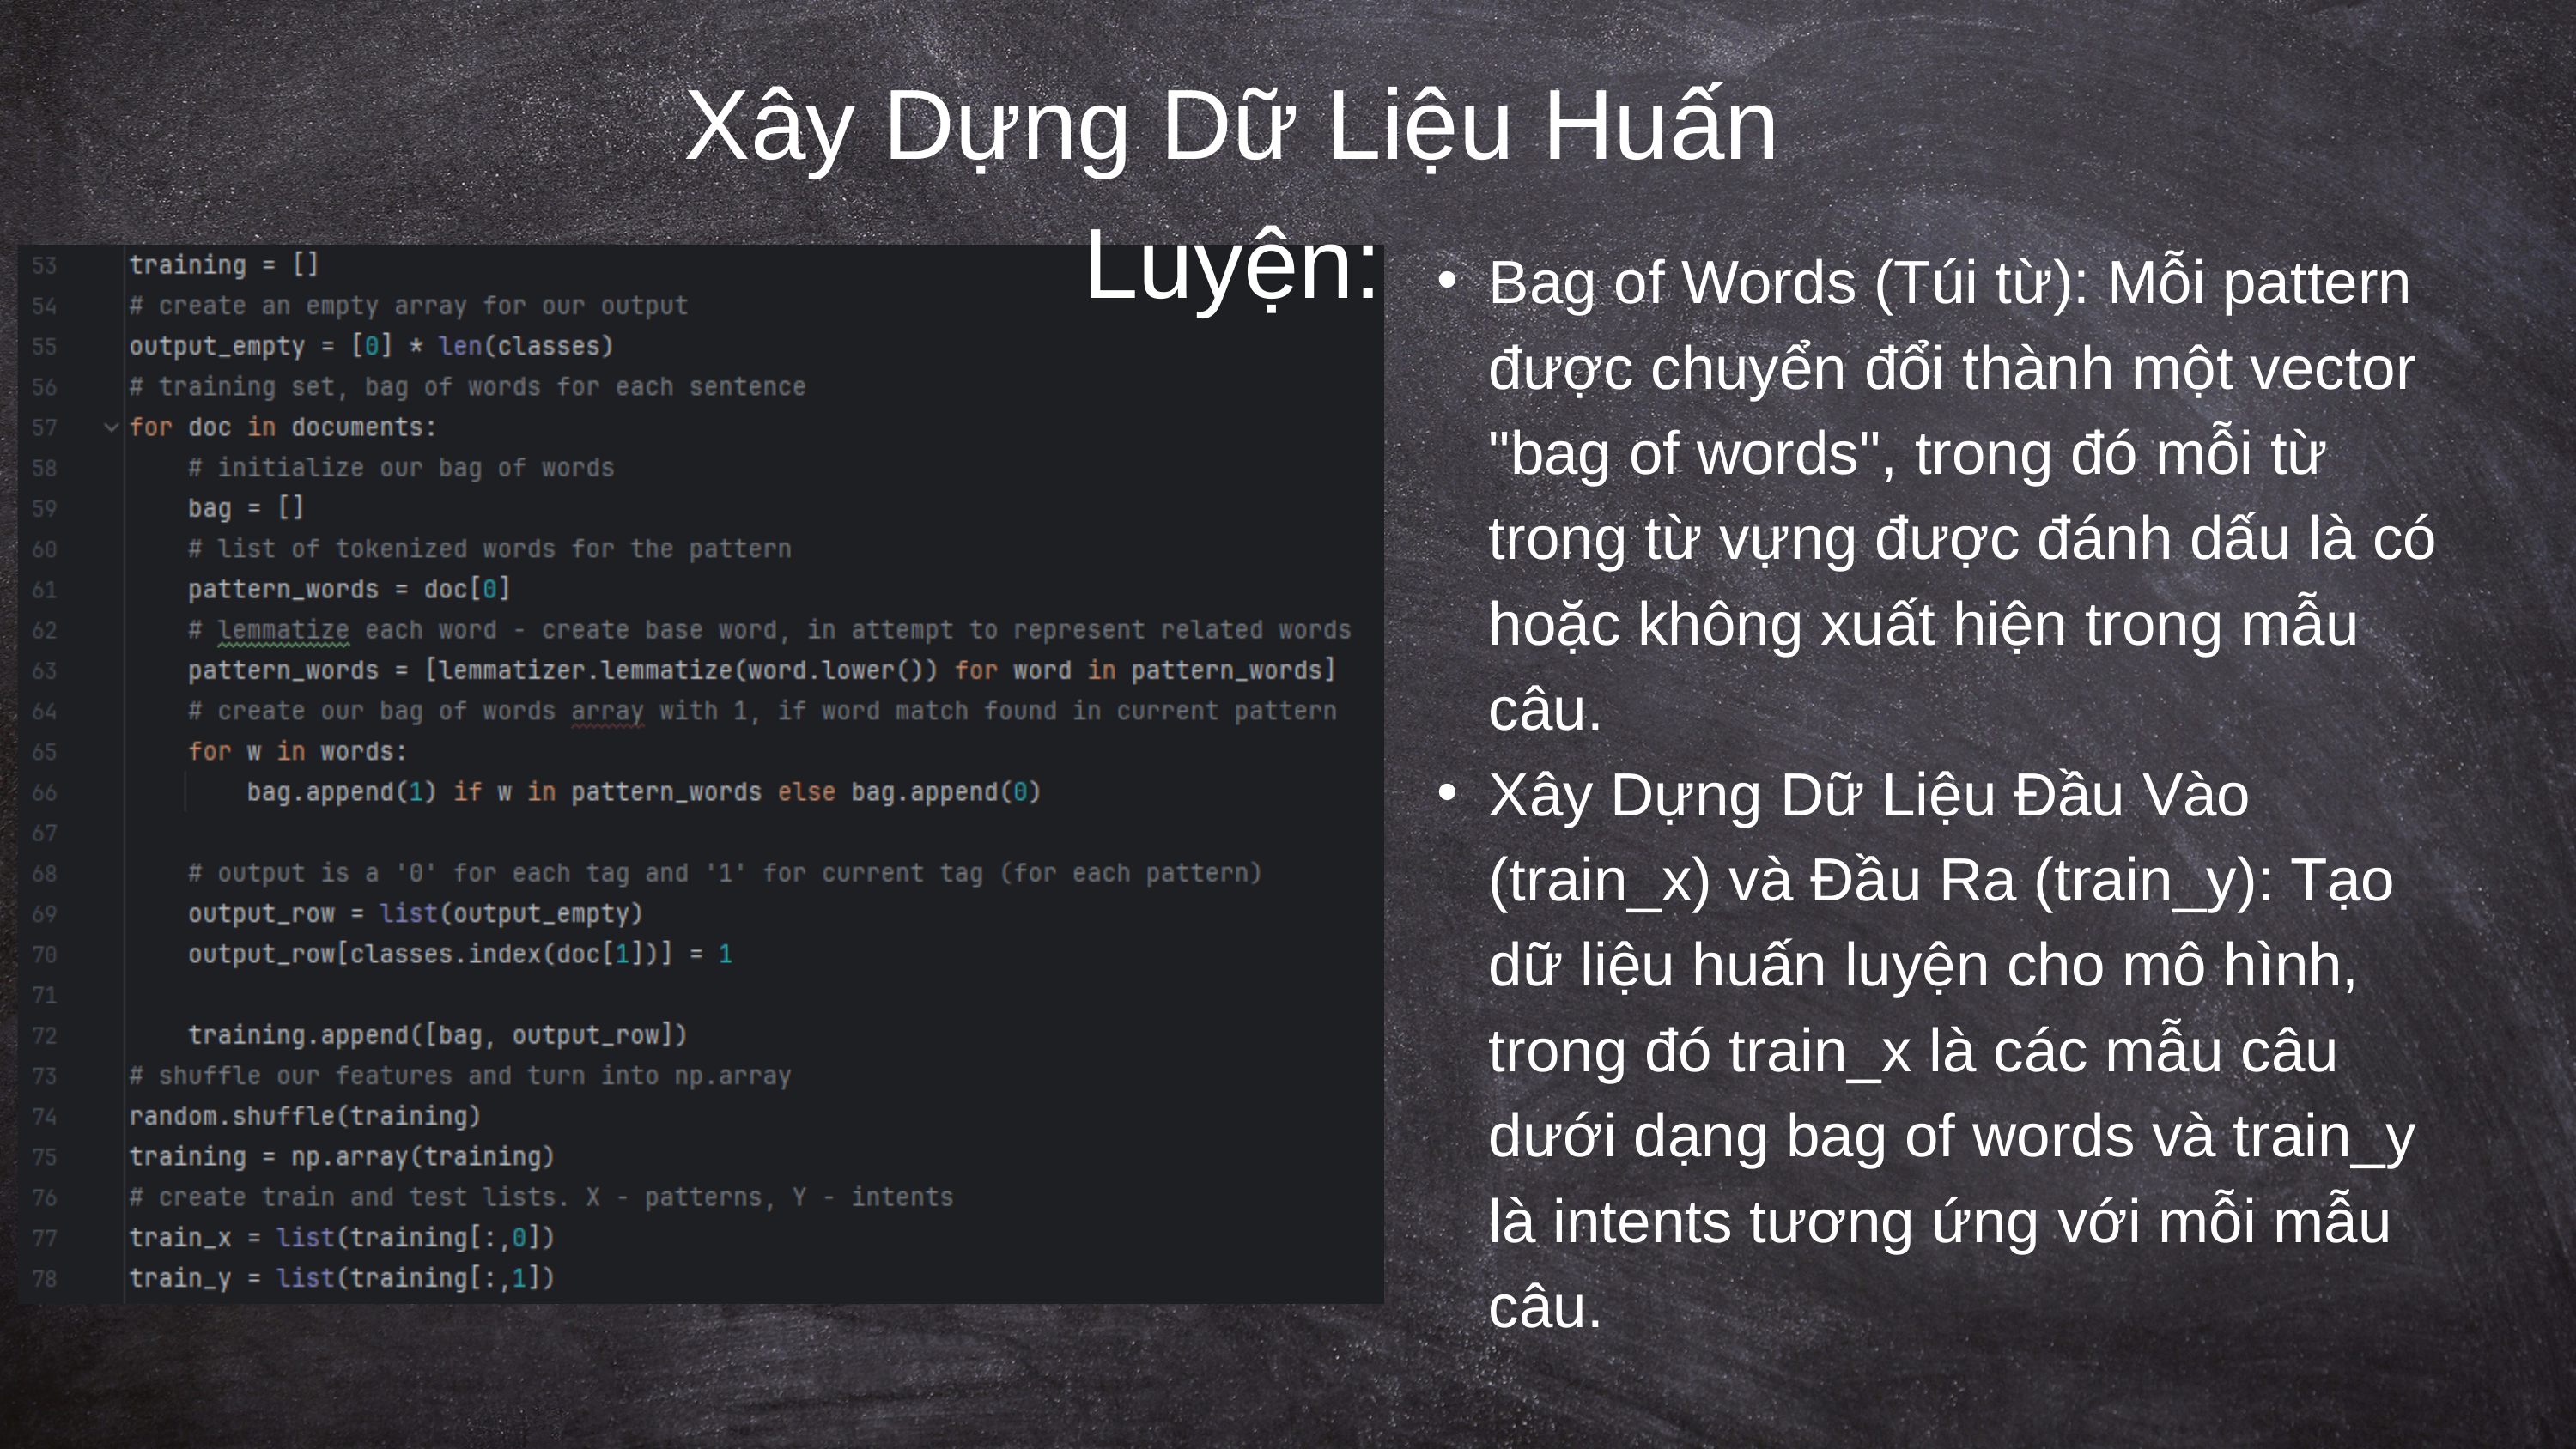

Xây Dựng Dữ Liệu Huấn Luyện:
Bag of Words (Túi từ): Mỗi pattern được chuyển đổi thành một vector "bag of words", trong đó mỗi từ trong từ vựng được đánh dấu là có hoặc không xuất hiện trong mẫu câu.
Xây Dựng Dữ Liệu Đầu Vào (train_x) và Đầu Ra (train_y): Tạo dữ liệu huấn luyện cho mô hình, trong đó train_x là các mẫu câu dưới dạng bag of words và train_y là intents tương ứng với mỗi mẫu câu.